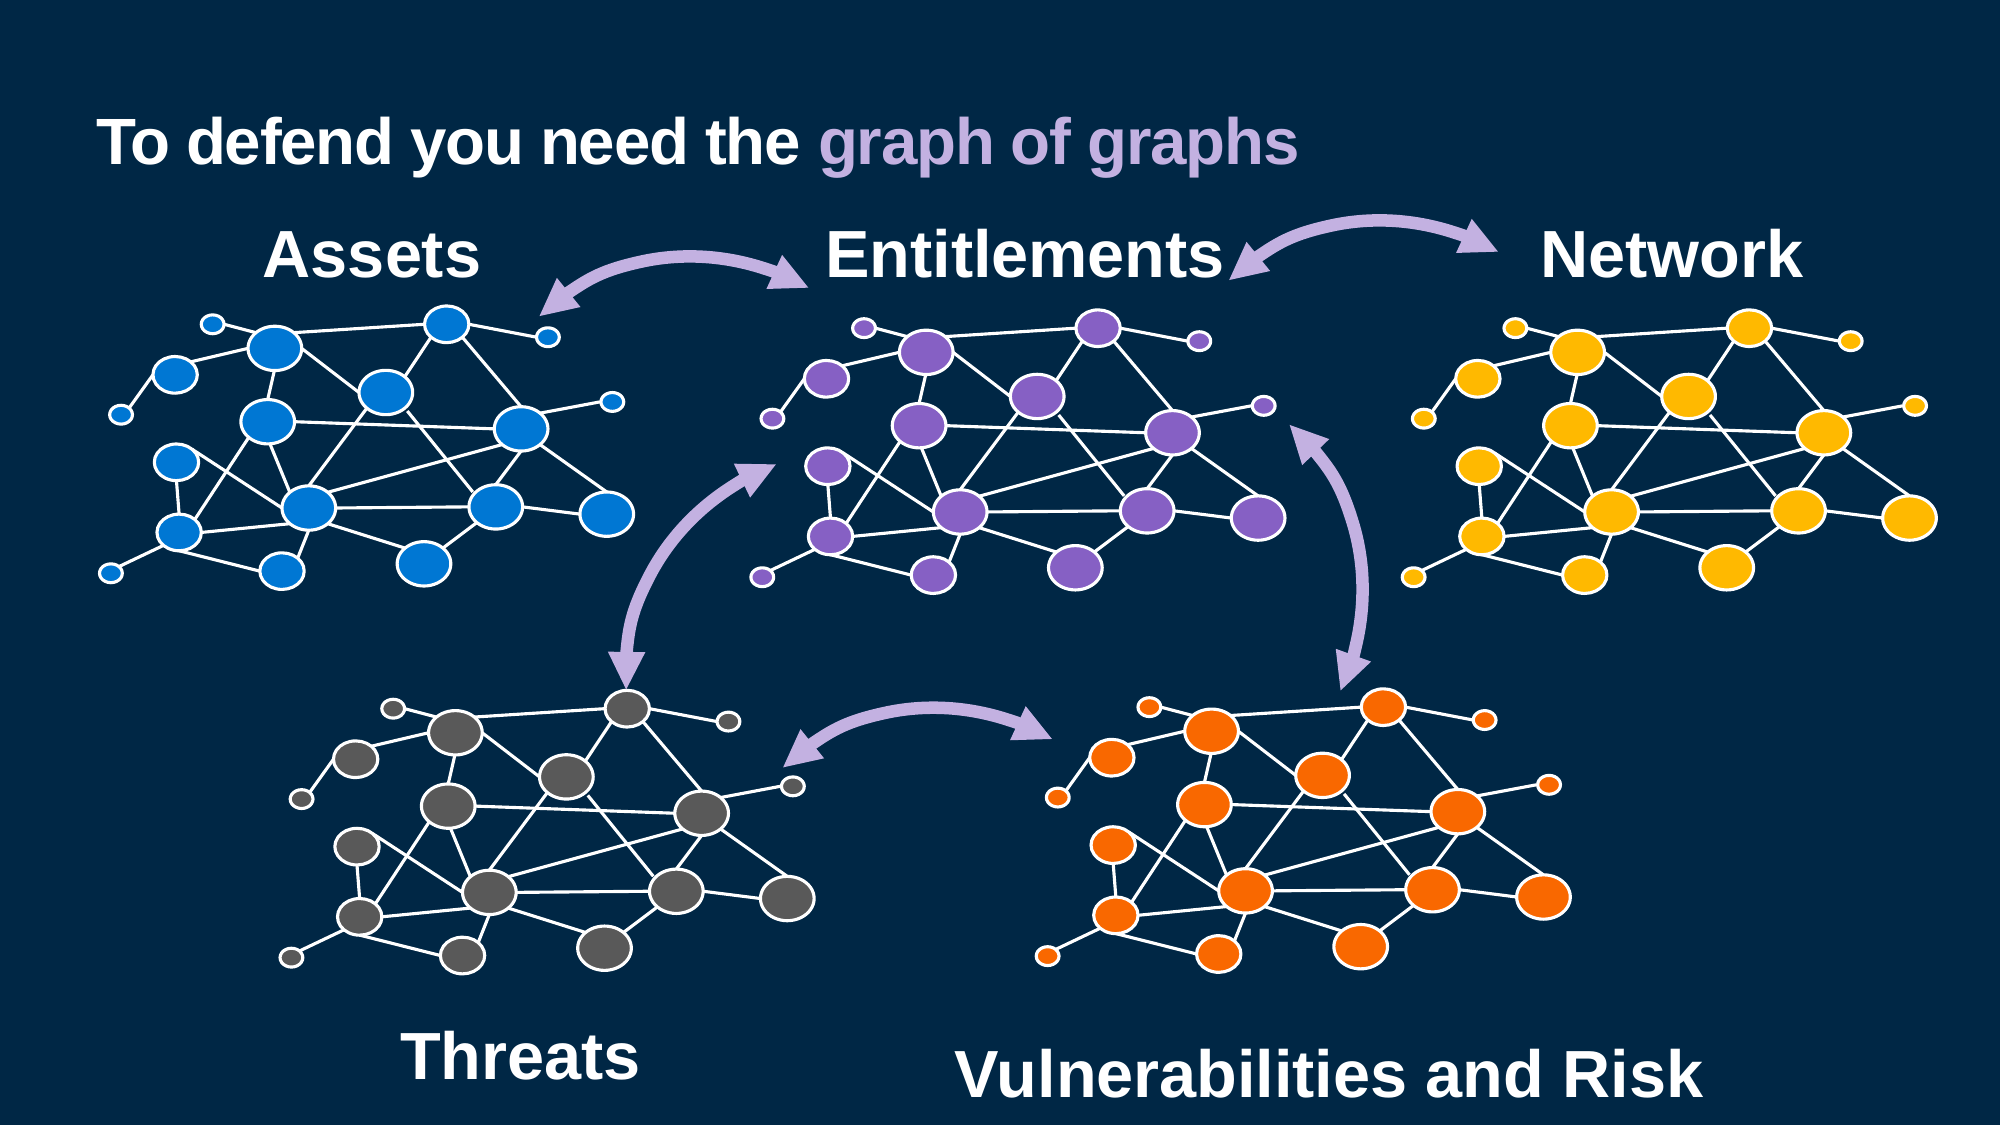

# To defend you need the graph of graphs
Network
Assets
Entitlements

Threats
Vulnerabilities and Risk